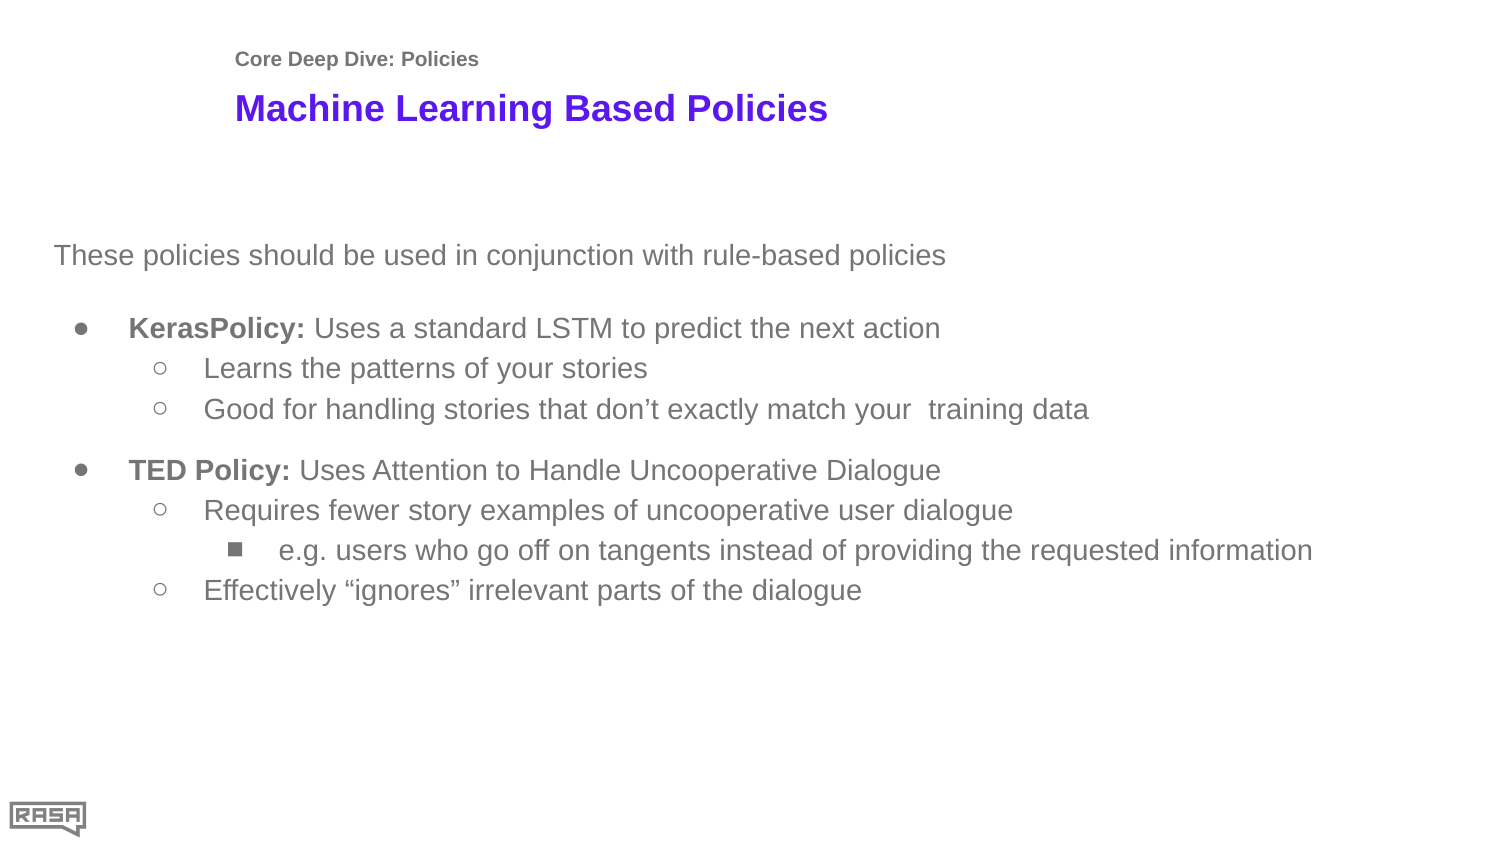

Core Deep Dive: Policies
# Machine Learning Based Policies
These policies should be used in conjunction with rule-based policies
KerasPolicy: Uses a standard LSTM to predict the next action
Learns the patterns of your stories
Good for handling stories that don’t exactly match your  training data
TED Policy: Uses Attention to Handle Uncooperative Dialogue
Requires fewer story examples of uncooperative user dialogue
e.g. users who go off on tangents instead of providing the requested information
Effectively “ignores” irrelevant parts of the dialogue